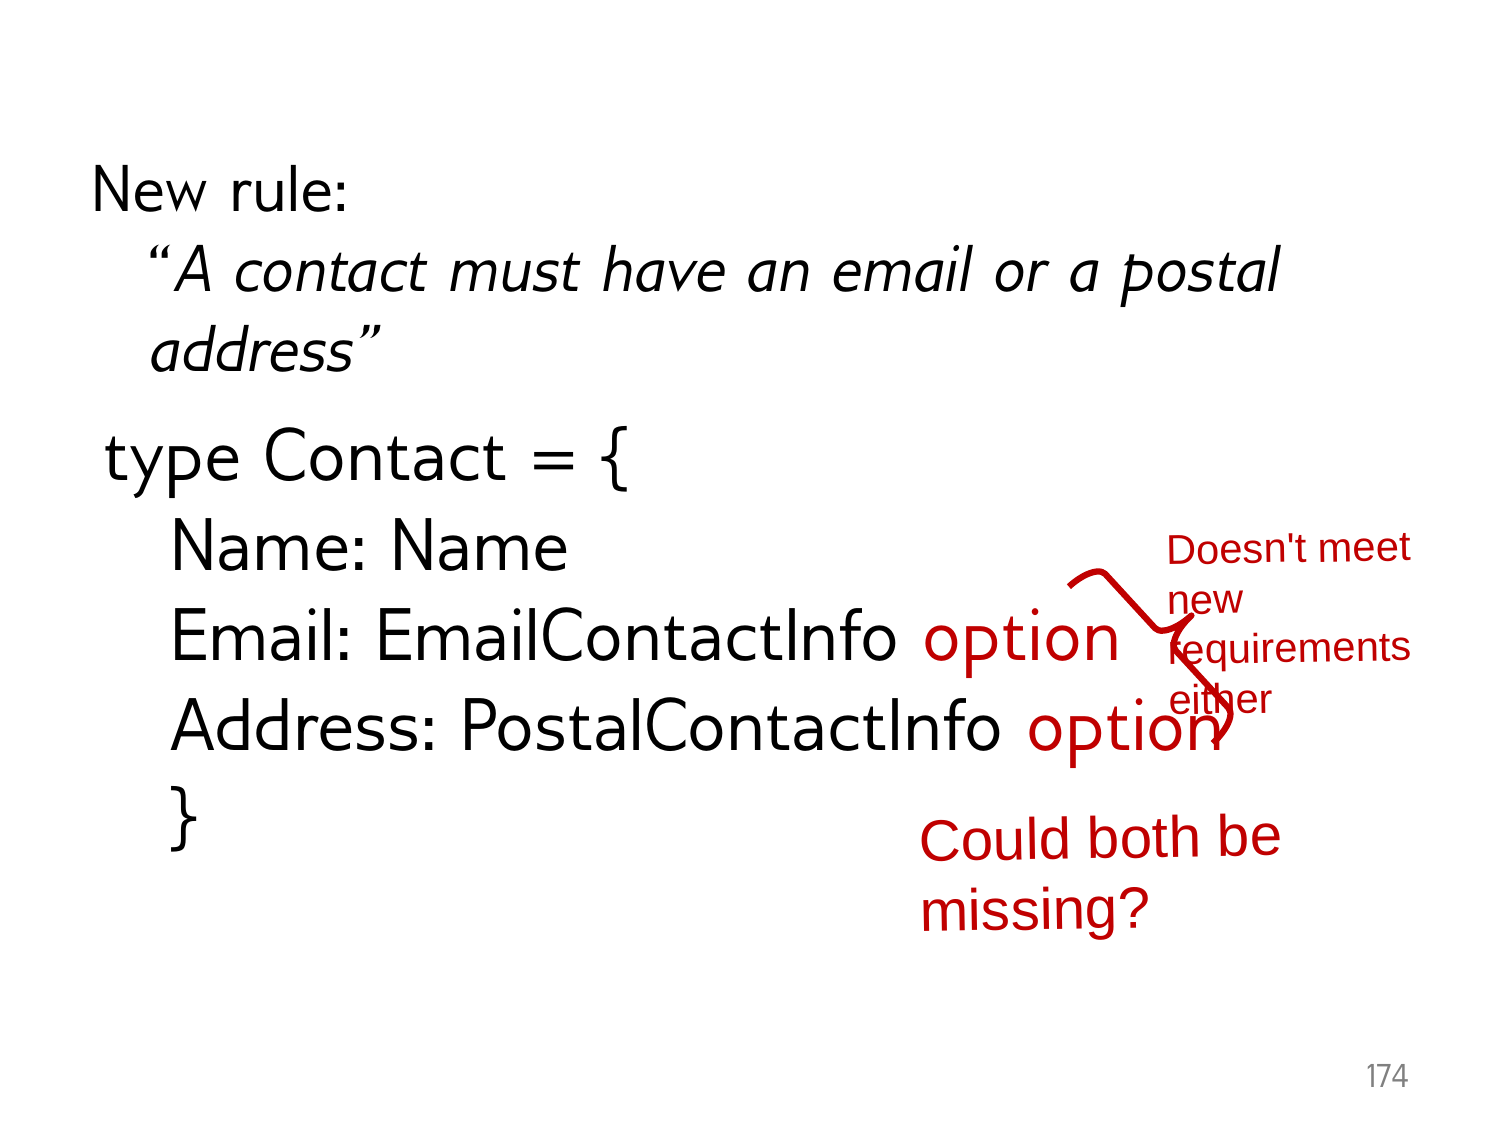

#
New rule:
“A contact must have an email or a postal address”
type Contact = {
   Name: Name
   Email: EmailContactInfo option
   Address: PostalContactInfo option
   }
Doesn't meet new requirements either

Could both be missing?